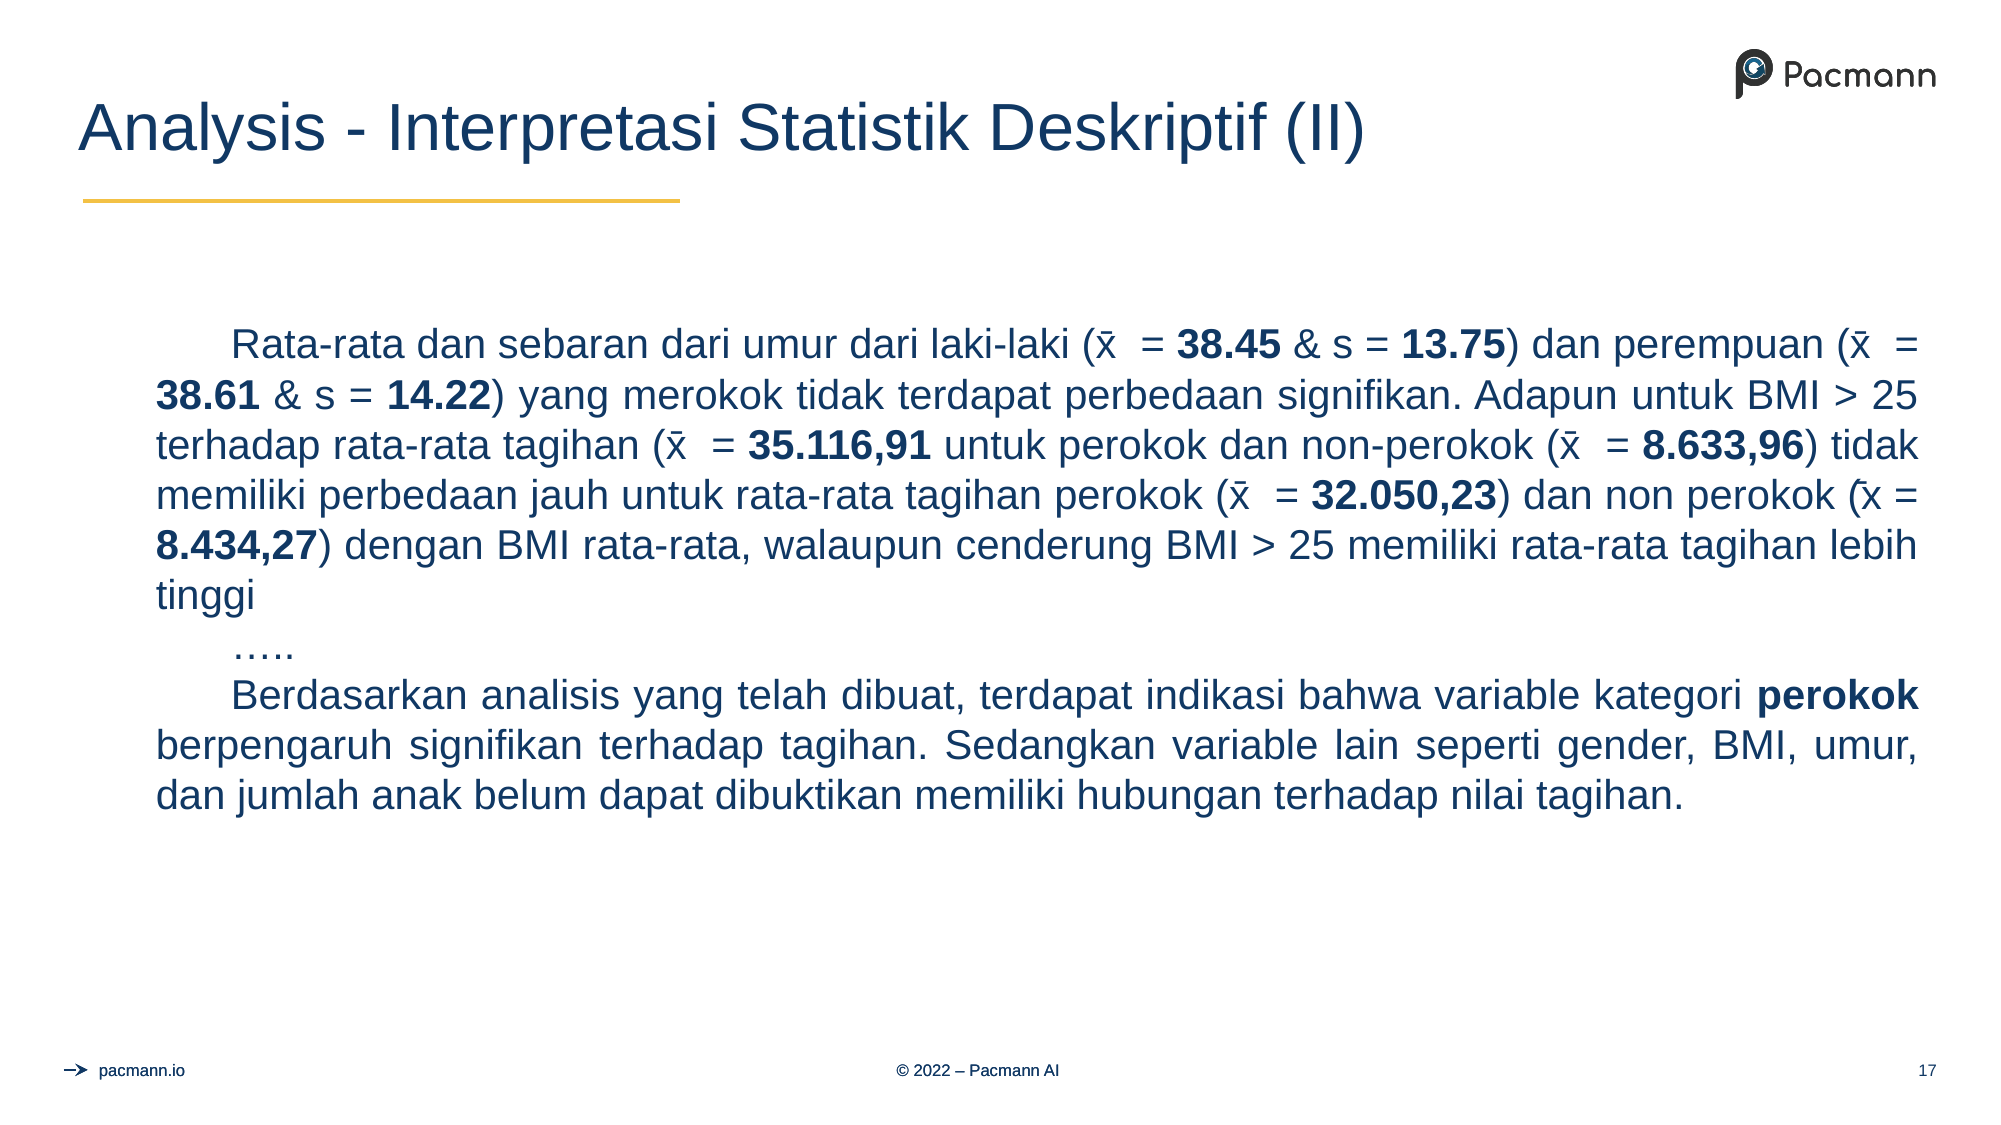

# Analysis - Interpretasi Statistik Deskriptif (II)

Rata-rata dan sebaran dari umur dari laki-laki (x̄  = 38.45 & s = 13.75) dan perempuan (x̄  = 38.61 & s = 14.22) yang merokok tidak terdapat perbedaan signifikan. Adapun untuk BMI > 25 terhadap rata-rata tagihan (x̄  = 35.116,91 untuk perokok dan non-perokok (x̄  = 8.633,96) tidak memiliki perbedaan jauh untuk rata-rata tagihan perokok (x̄  = 32.050,23) dan non perokok (̄x = 8.434,27) dengan BMI rata-rata, walaupun cenderung BMI > 25 memiliki rata-rata tagihan lebih tinggi
…..
Berdasarkan analisis yang telah dibuat, terdapat indikasi bahwa variable kategori perokok berpengaruh signifikan terhadap tagihan. Sedangkan variable lain seperti gender, BMI, umur, dan jumlah anak belum dapat dibuktikan memiliki hubungan terhadap nilai tagihan.